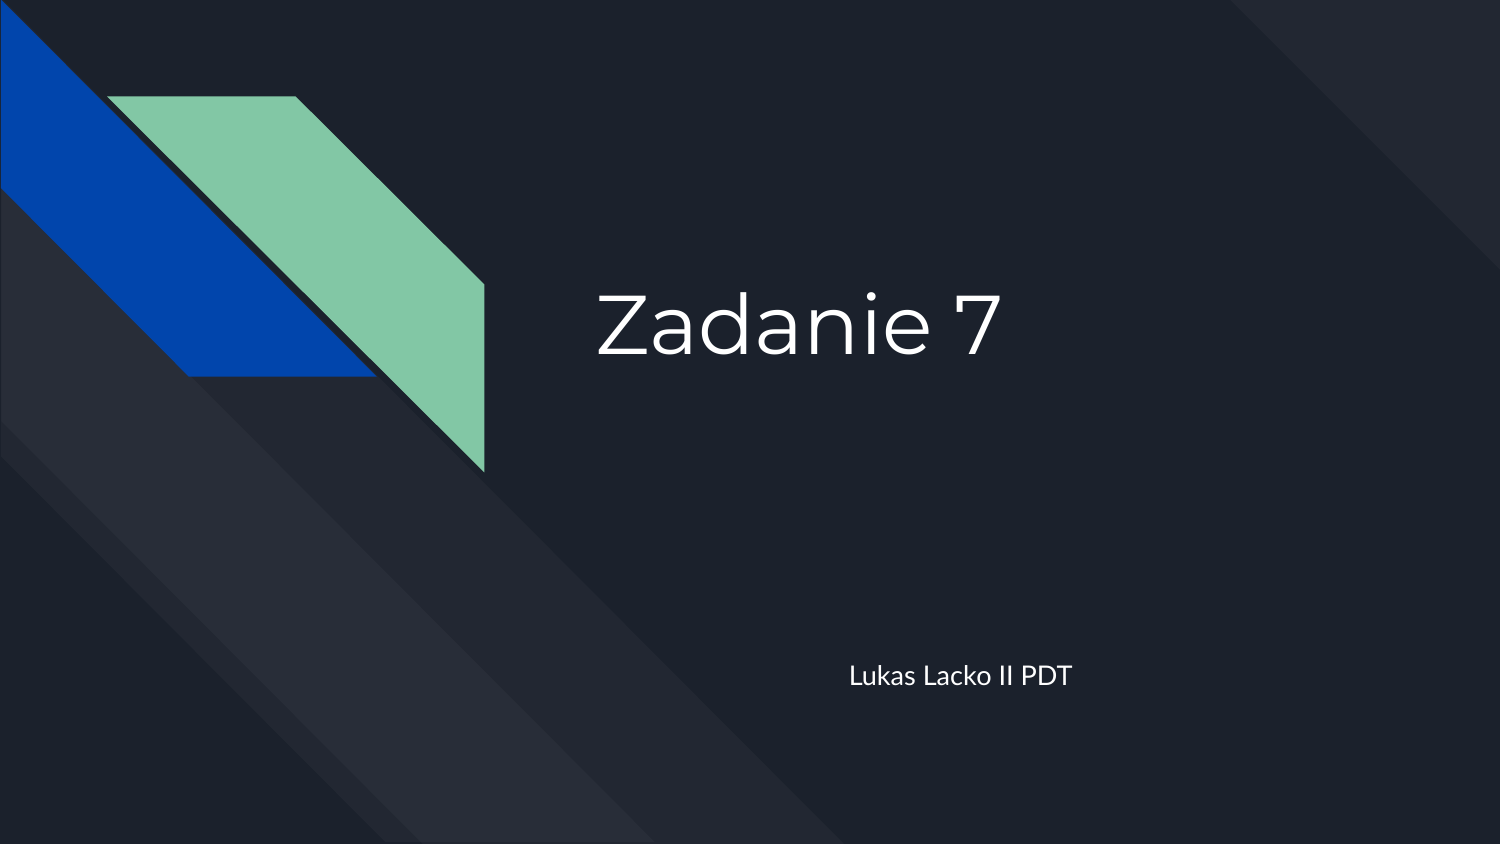

# Zadanie 7
Lukas Lacko II PDT